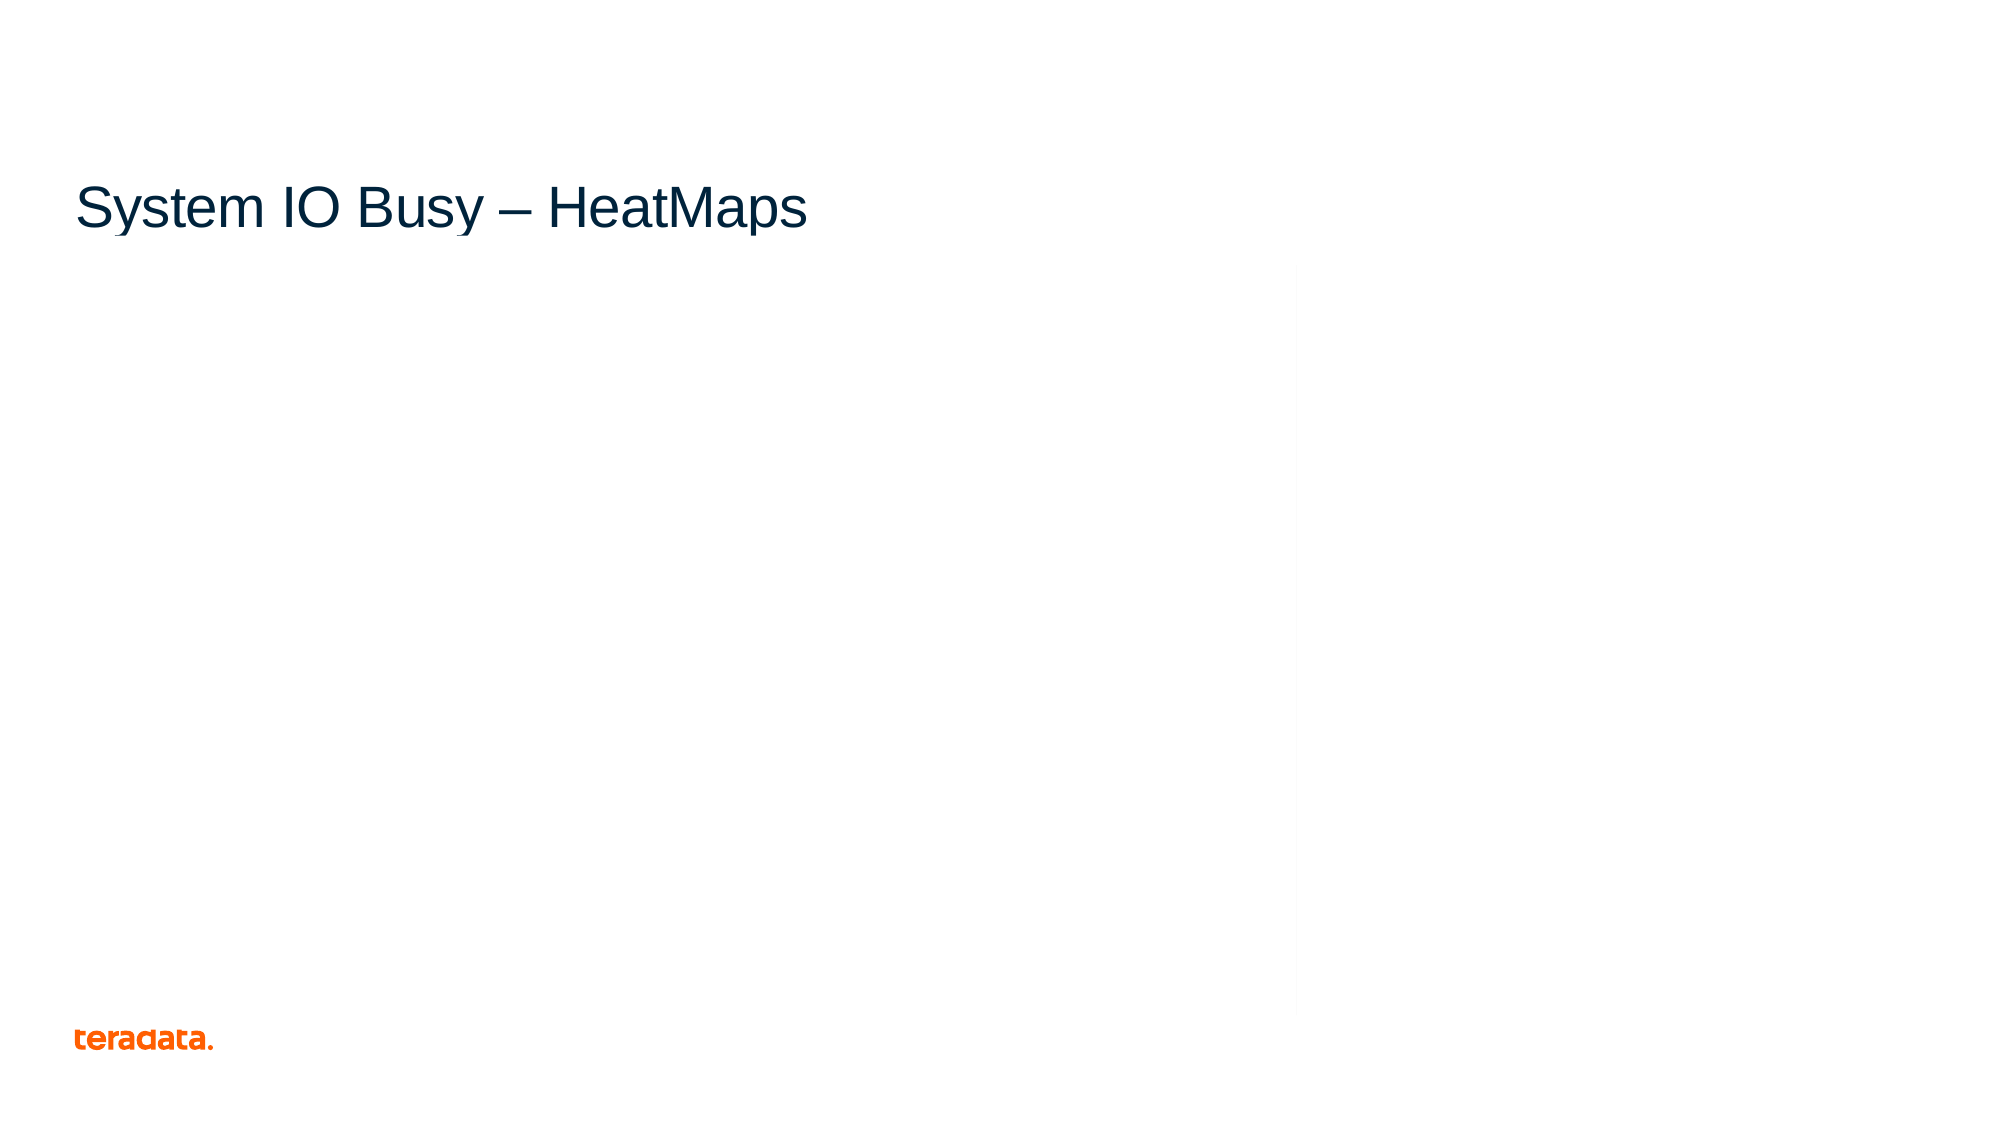

{{pic:vhc--system_IO_by_dayofweek_heatmap_maxobserved.png}}
# System IO Busy – HeatMaps

{{pic:vhc--system_IO_by_day_heatmap_maxobserved.png}}